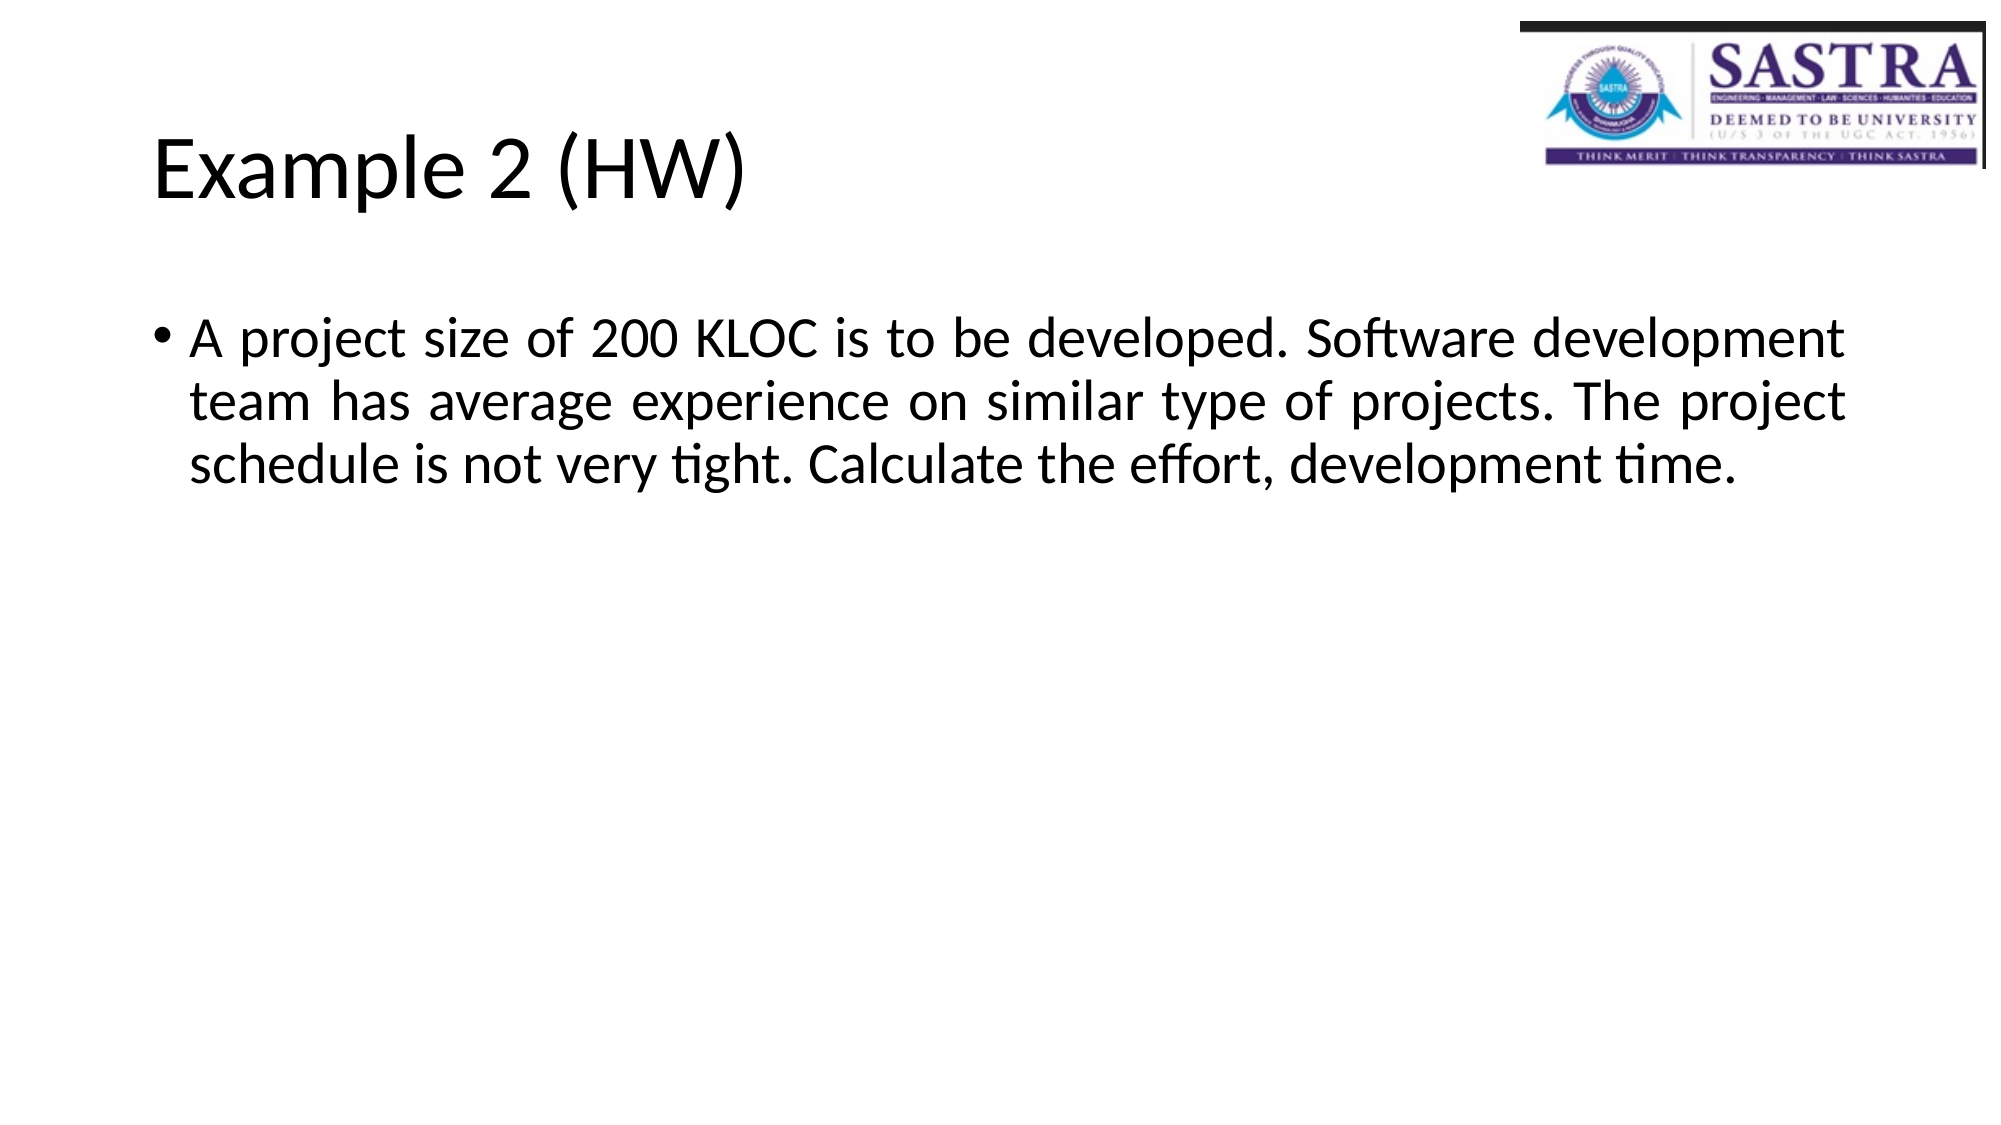

# Example 2 (HW)
A project size of 200 KLOC is to be developed. Software development team has average experience on similar type of projects. The project schedule is not very tight. Calculate the effort, development time.